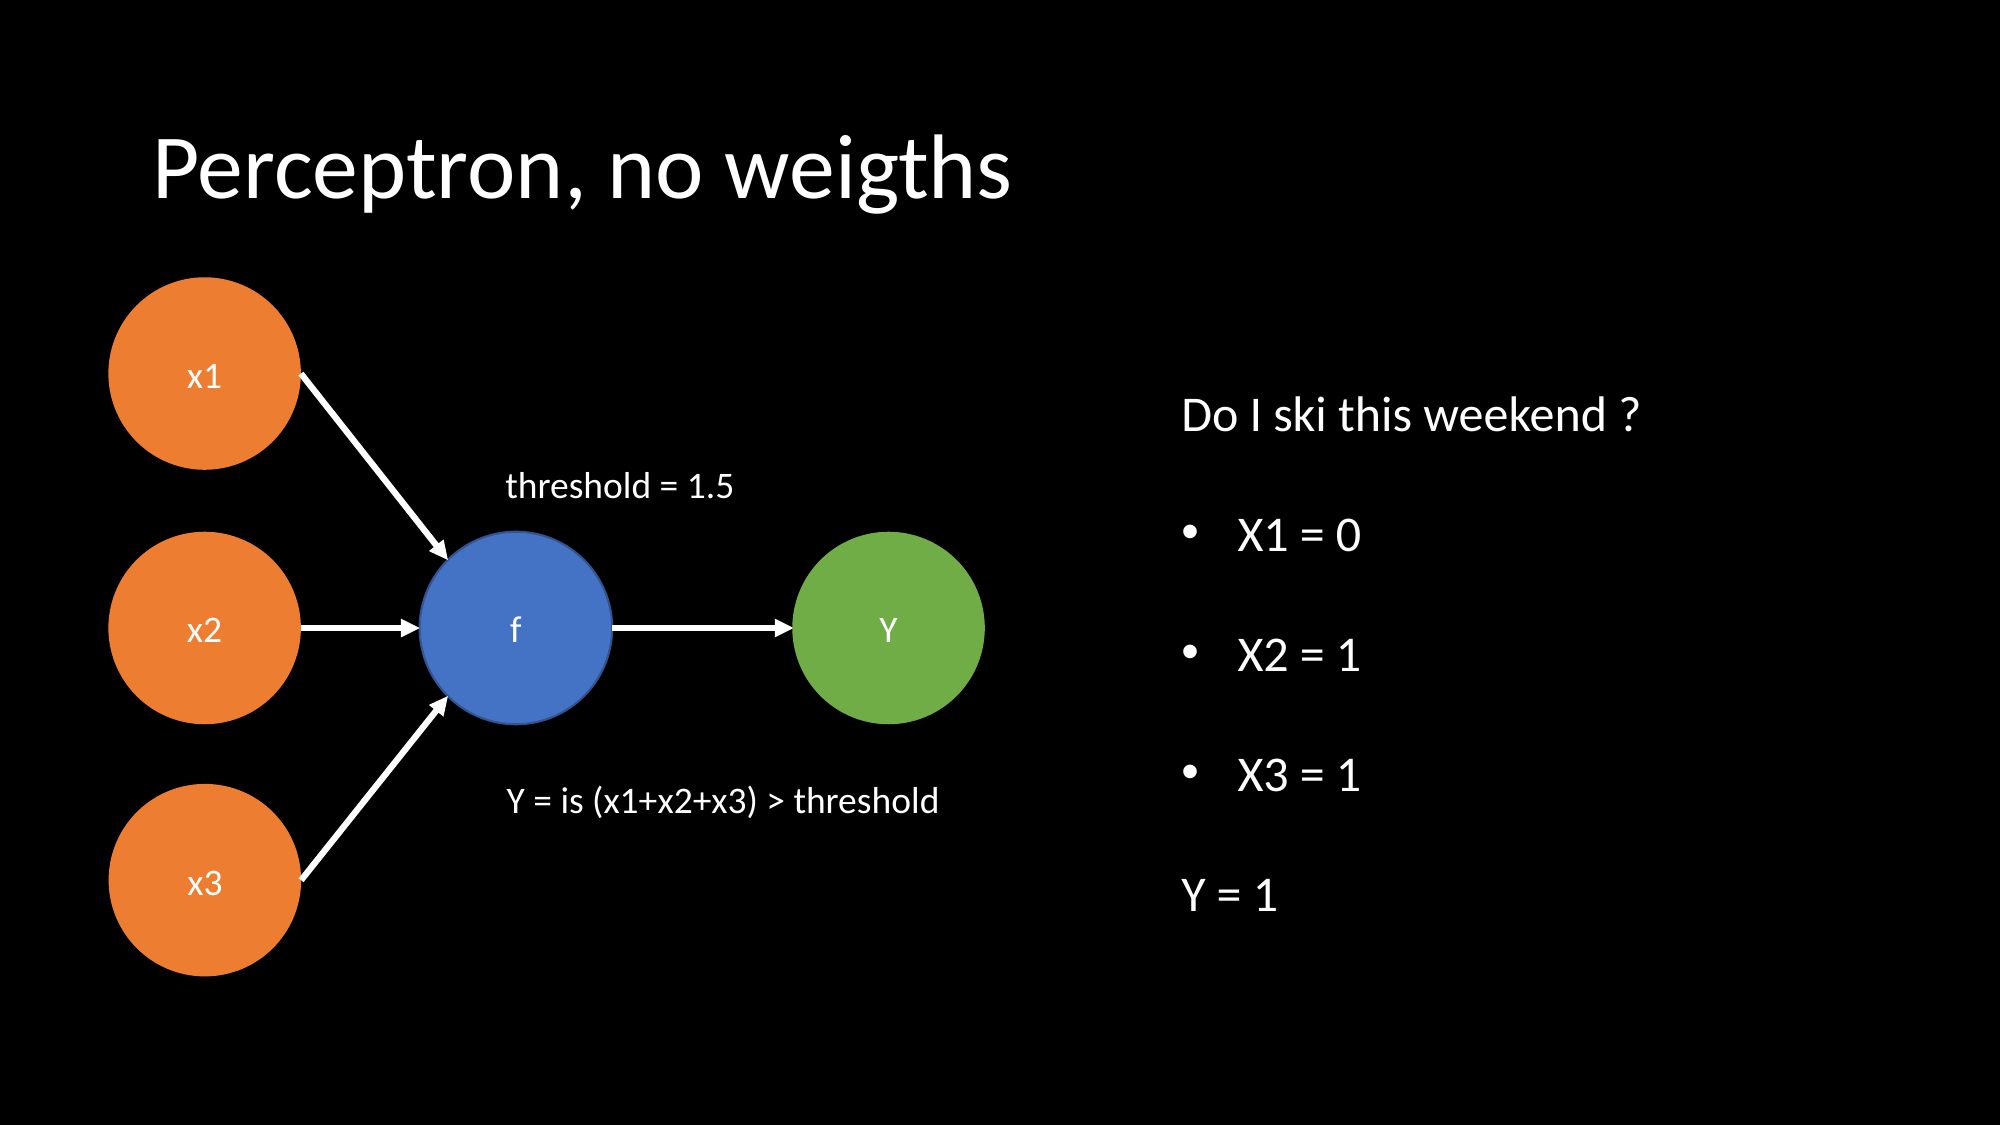

# Perceptron, no weigths
x1
Do I ski this weekend ?

X1 = 0

X2 = 1

X3 = 1

Y = 1
threshold = 1.5
x2
f
Y
Y = is (x1+x2+x3) > threshold
x3